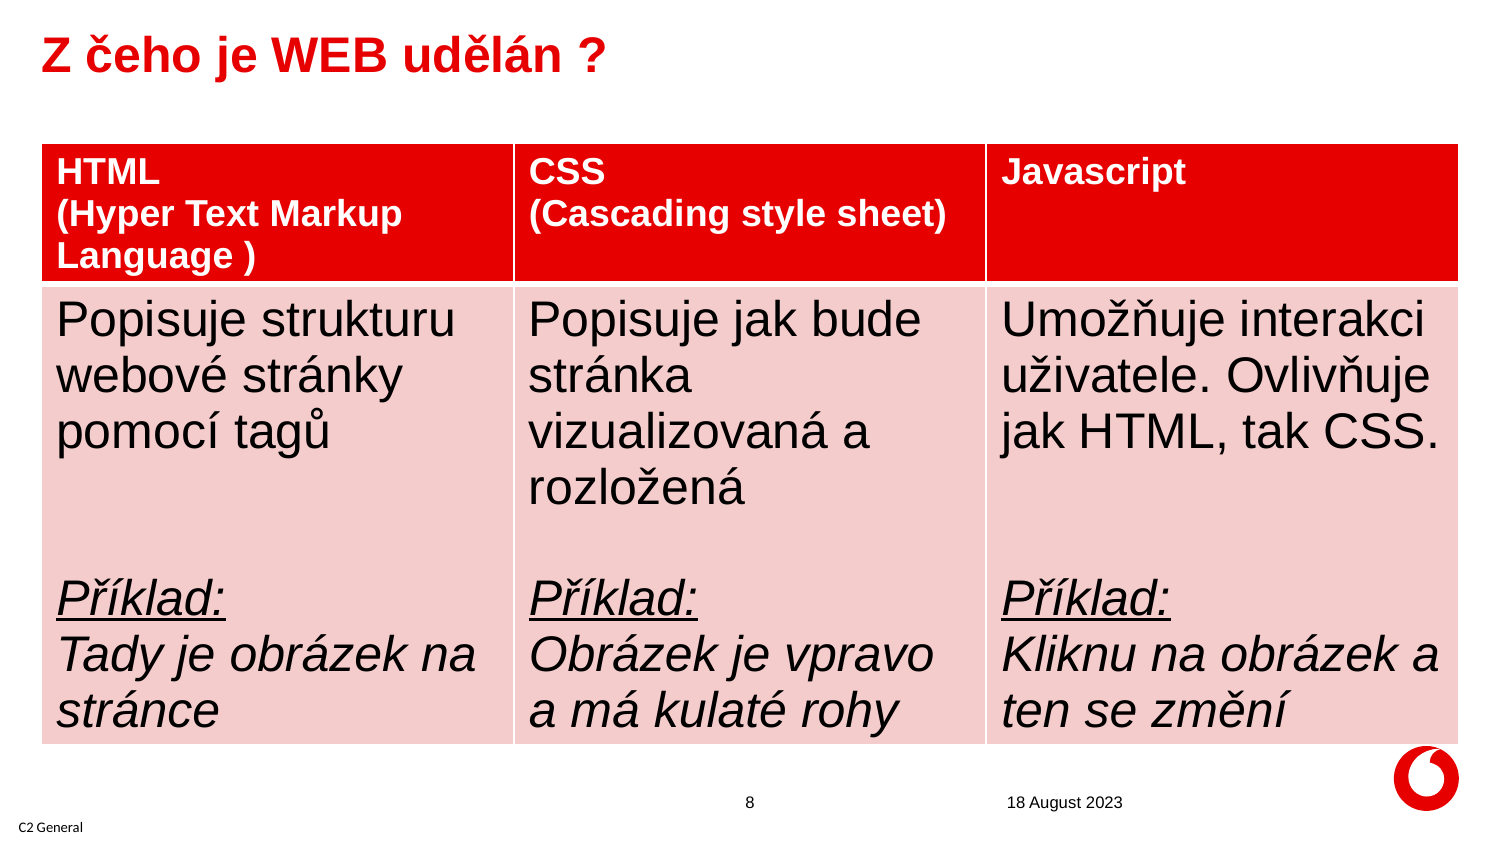

# Z čeho je WEB udělán ?
| HTML (Hyper Text Markup Language ) | CSS (Cascading style sheet) | Javascript |
| --- | --- | --- |
| Popisuje strukturu webové stránky pomocí tagů Příklad: Tady je obrázek na stránce | Popisuje jak bude stránka vizualizovaná a rozložená Příklad: Obrázek je vpravo a má kulaté rohy | Umožňuje interakci uživatele. Ovlivňuje jak HTML, tak CSS. Příklad: Kliknu na obrázek a ten se změní |
18 August 2023
8